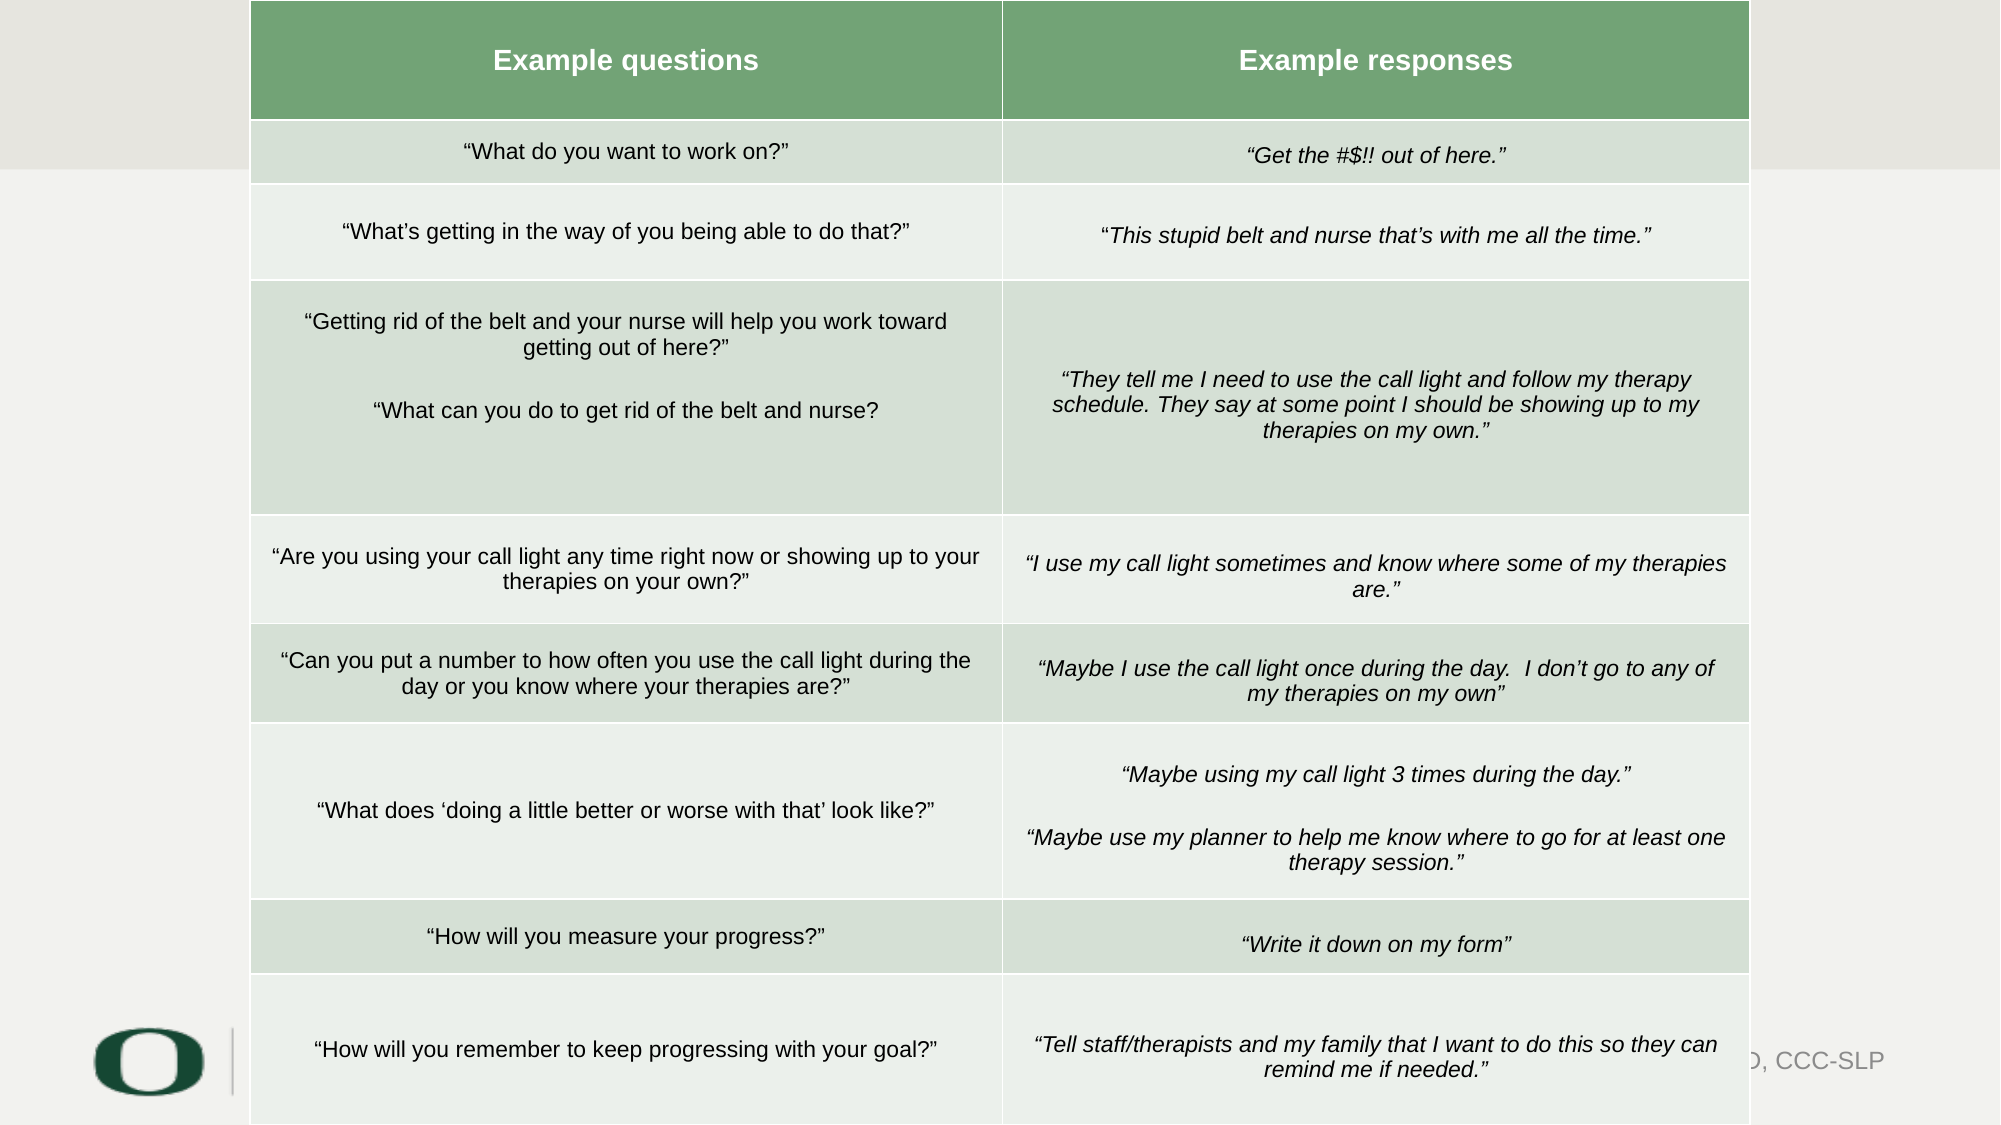

| Example questions | Example responses |
| --- | --- |
| “What do you want to work on?” | “Get the #$!! out of here.” |
| “What’s getting in the way of you being able to do that?” | “This stupid belt and nurse that’s with me all the time.” |
| “Getting rid of the belt and your nurse will help you work toward getting out of here?” “What can you do to get rid of the belt and nurse? | “They tell me I need to use the call light and follow my therapy schedule. They say at some point I should be showing up to my therapies on my own.” |
| “Are you using your call light any time right now or showing up to your therapies on your own?” | “I use my call light sometimes and know where some of my therapies are.” |
| “Can you put a number to how often you use the call light during the day or you know where your therapies are?” | “Maybe I use the call light once during the day. I don’t go to any of my therapies on my own” |
| “What does ‘doing a little better or worse with that’ look like?” | “Maybe using my call light 3 times during the day.” “Maybe use my planner to help me know where to go for at least one therapy session.” |
| “How will you measure your progress?” | “Write it down on my form” |
| “How will you remember to keep progressing with your goal?” | “Tell staff/therapists and my family that I want to do this so they can remind me if needed.” |
#

McKay Moore Sohlberg, PhD, CCC-SLP